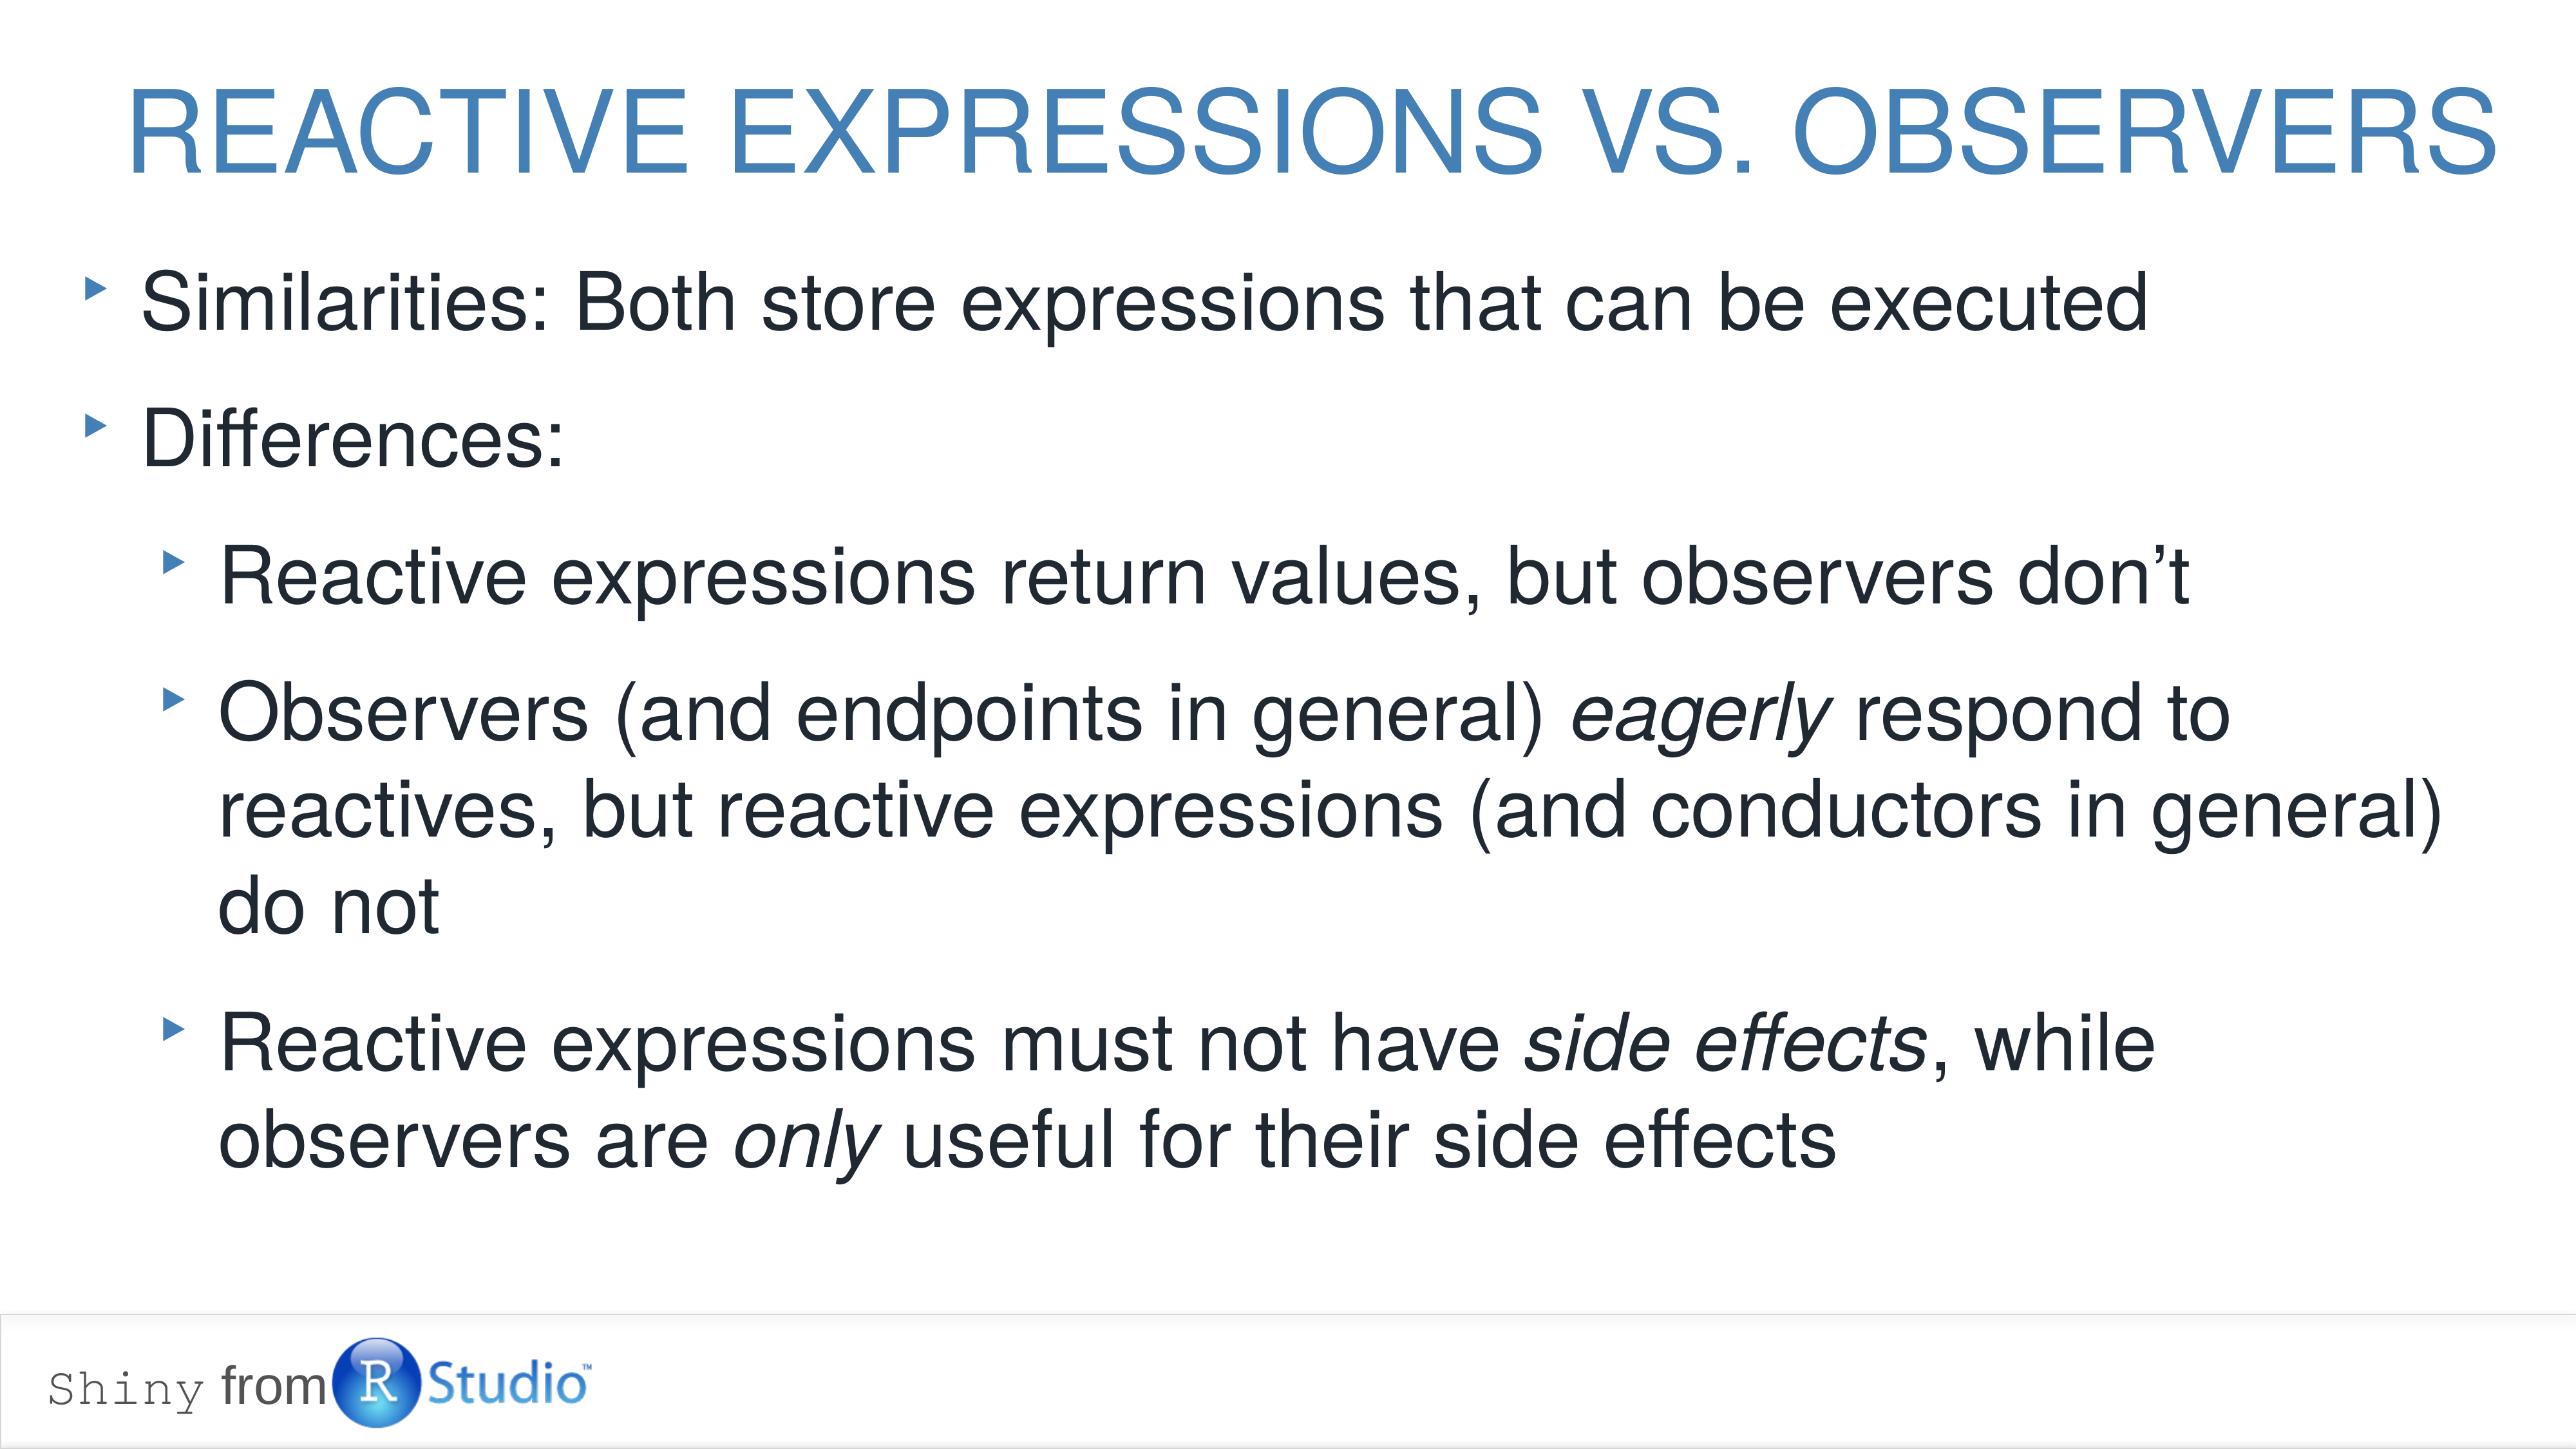

reactive expressions Vs. observers
Similarities: Both store expressions that can be executed
Differences:
Reactive expressions return values, but observers don’t
Observers (and endpoints in general) eagerly respond to reactives, but reactive expressions (and conductors in general) do not
Reactive expressions must not have side effects, while observers are only useful for their side effects